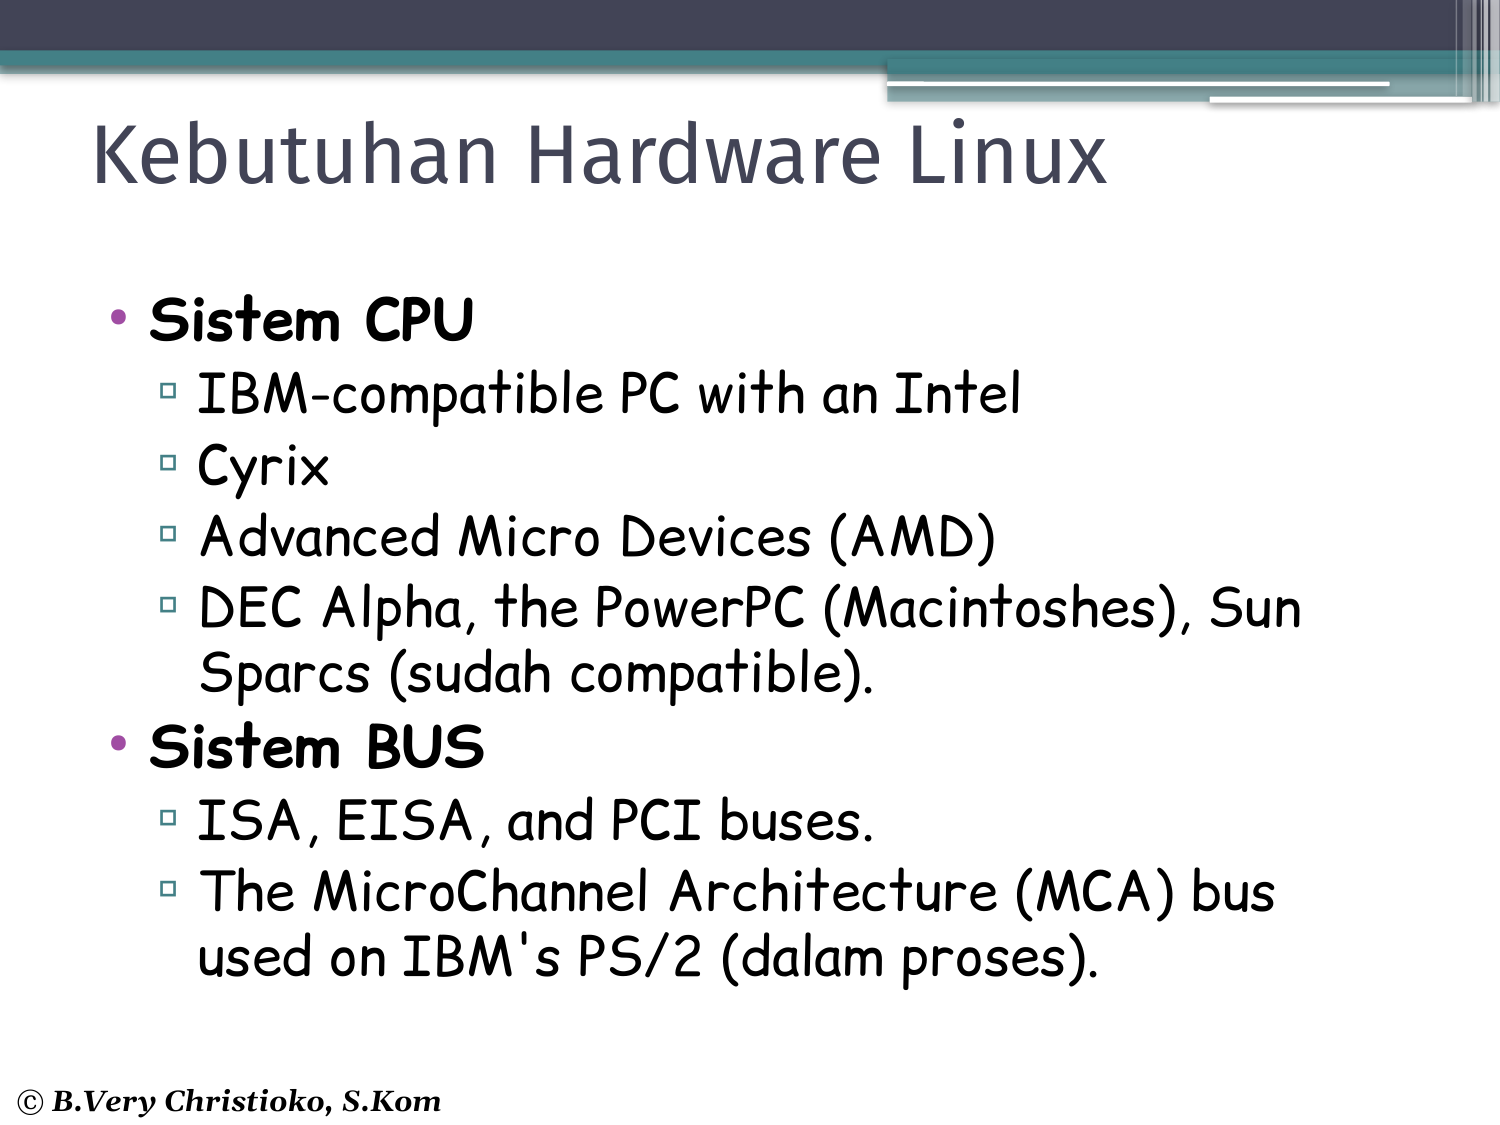

# Kebutuhan Hardware Linux
Sistem CPU
IBM-compatible PC with an Intel
Cyrix
Advanced Micro Devices (AMD)
DEC Alpha, the PowerPC (Macintoshes), Sun Sparcs (sudah compatible).
Sistem BUS
ISA, EISA, and PCI buses.
The MicroChannel Architecture (MCA) bus used on IBM's PS/2 (dalam proses).

© B.Very Christioko, S.Kom